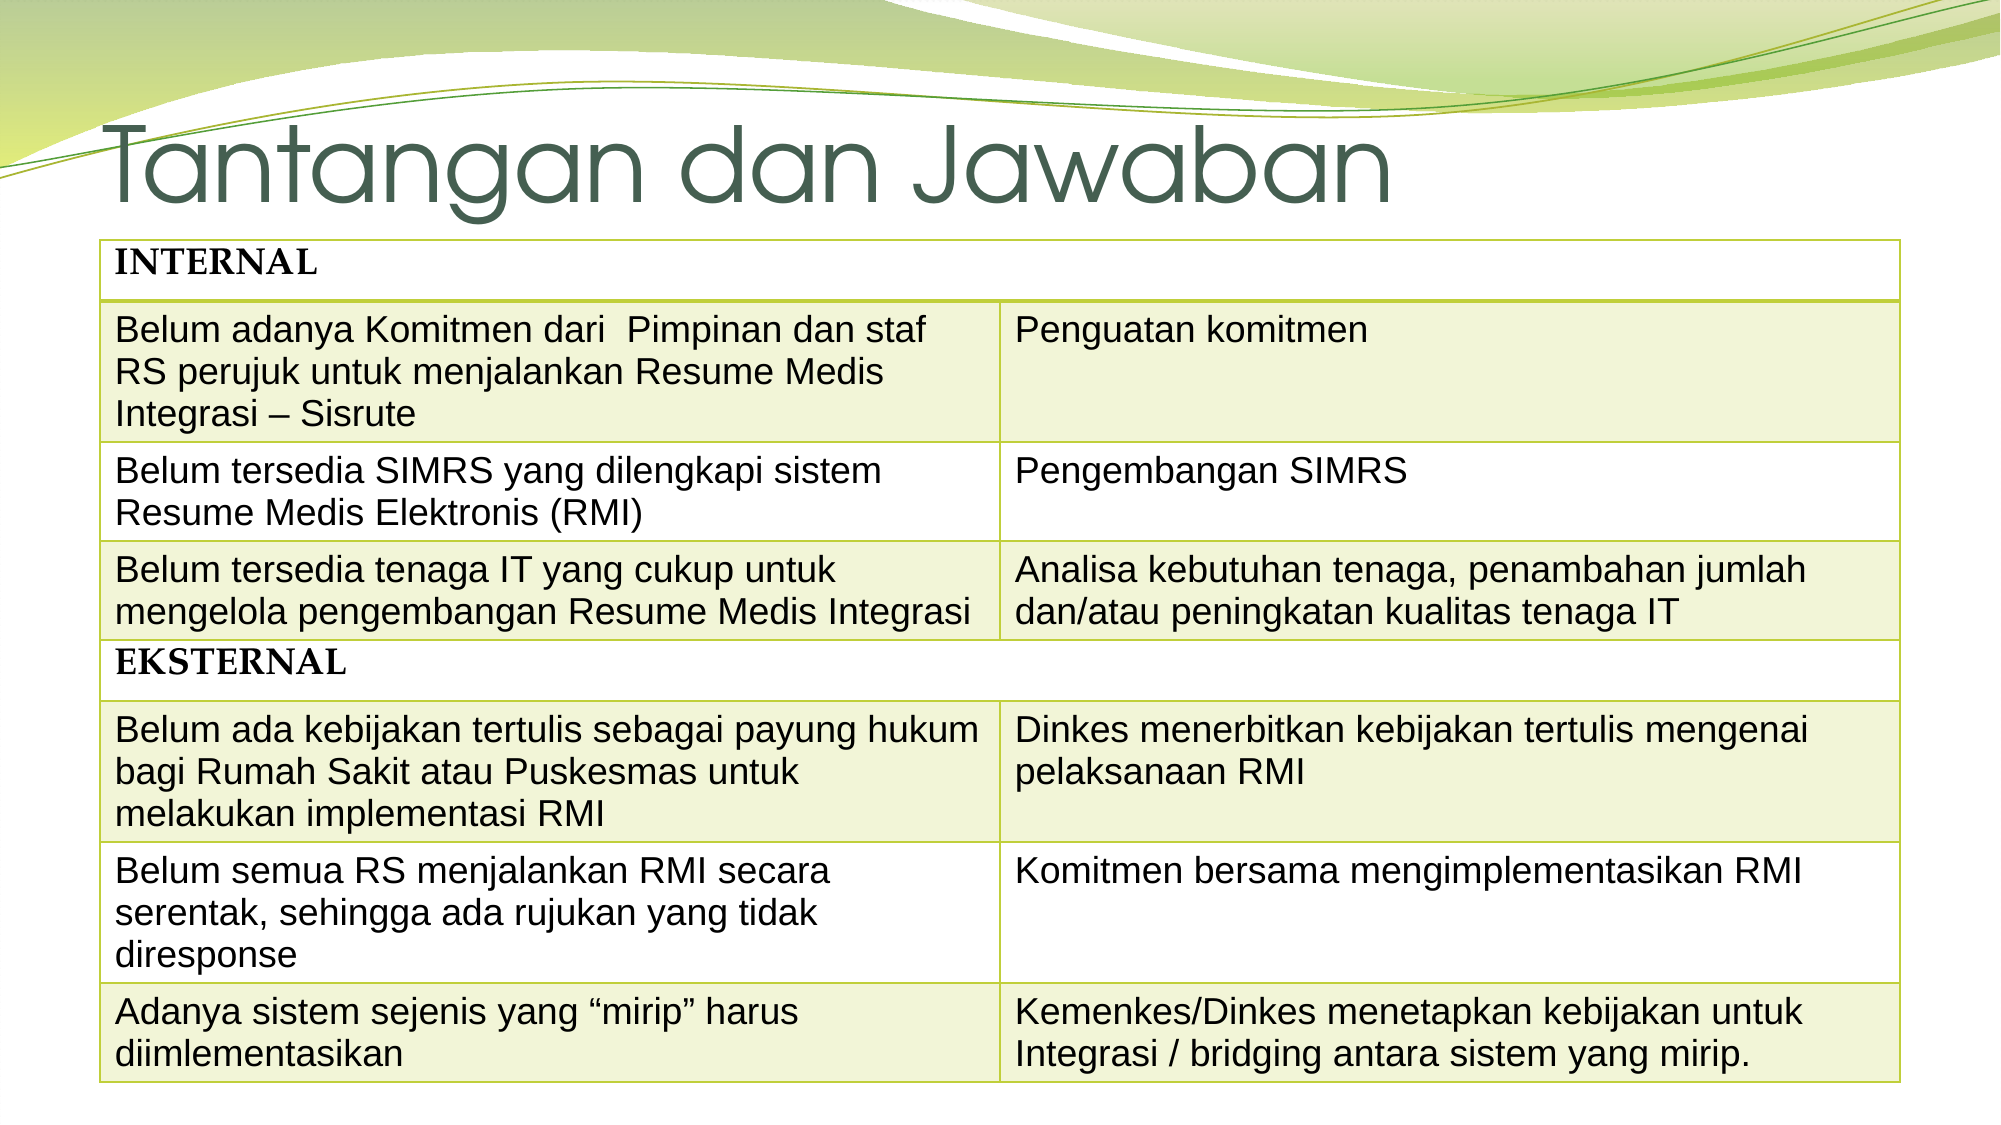

# Tantangan dan Jawaban
| INTERNAL |  |
| --- | --- |
| Belum adanya Komitmen dari Pimpinan dan staf RS perujuk untuk menjalankan Resume Medis Integrasi – Sisrute | Penguatan komitmen |
| Belum tersedia SIMRS yang dilengkapi sistem Resume Medis Elektronis (RMI) | Pengembangan SIMRS |
| Belum tersedia tenaga IT yang cukup untuk mengelola pengembangan Resume Medis Integrasi | Analisa kebutuhan tenaga, penambahan jumlah dan/atau peningkatan kualitas tenaga IT |
| EKSTERNAL |  |
| Belum ada kebijakan tertulis sebagai payung hukum bagi Rumah Sakit atau Puskesmas untuk melakukan implementasi RMI | Dinkes menerbitkan kebijakan tertulis mengenai pelaksanaan RMI |
| Belum semua RS menjalankan RMI secara serentak, sehingga ada rujukan yang tidak diresponse | Komitmen bersama mengimplementasikan RMI |
| Adanya sistem sejenis yang “mirip” harus diimlementasikan | Kemenkes/Dinkes menetapkan kebijakan untuk Integrasi / bridging antara sistem yang mirip. |